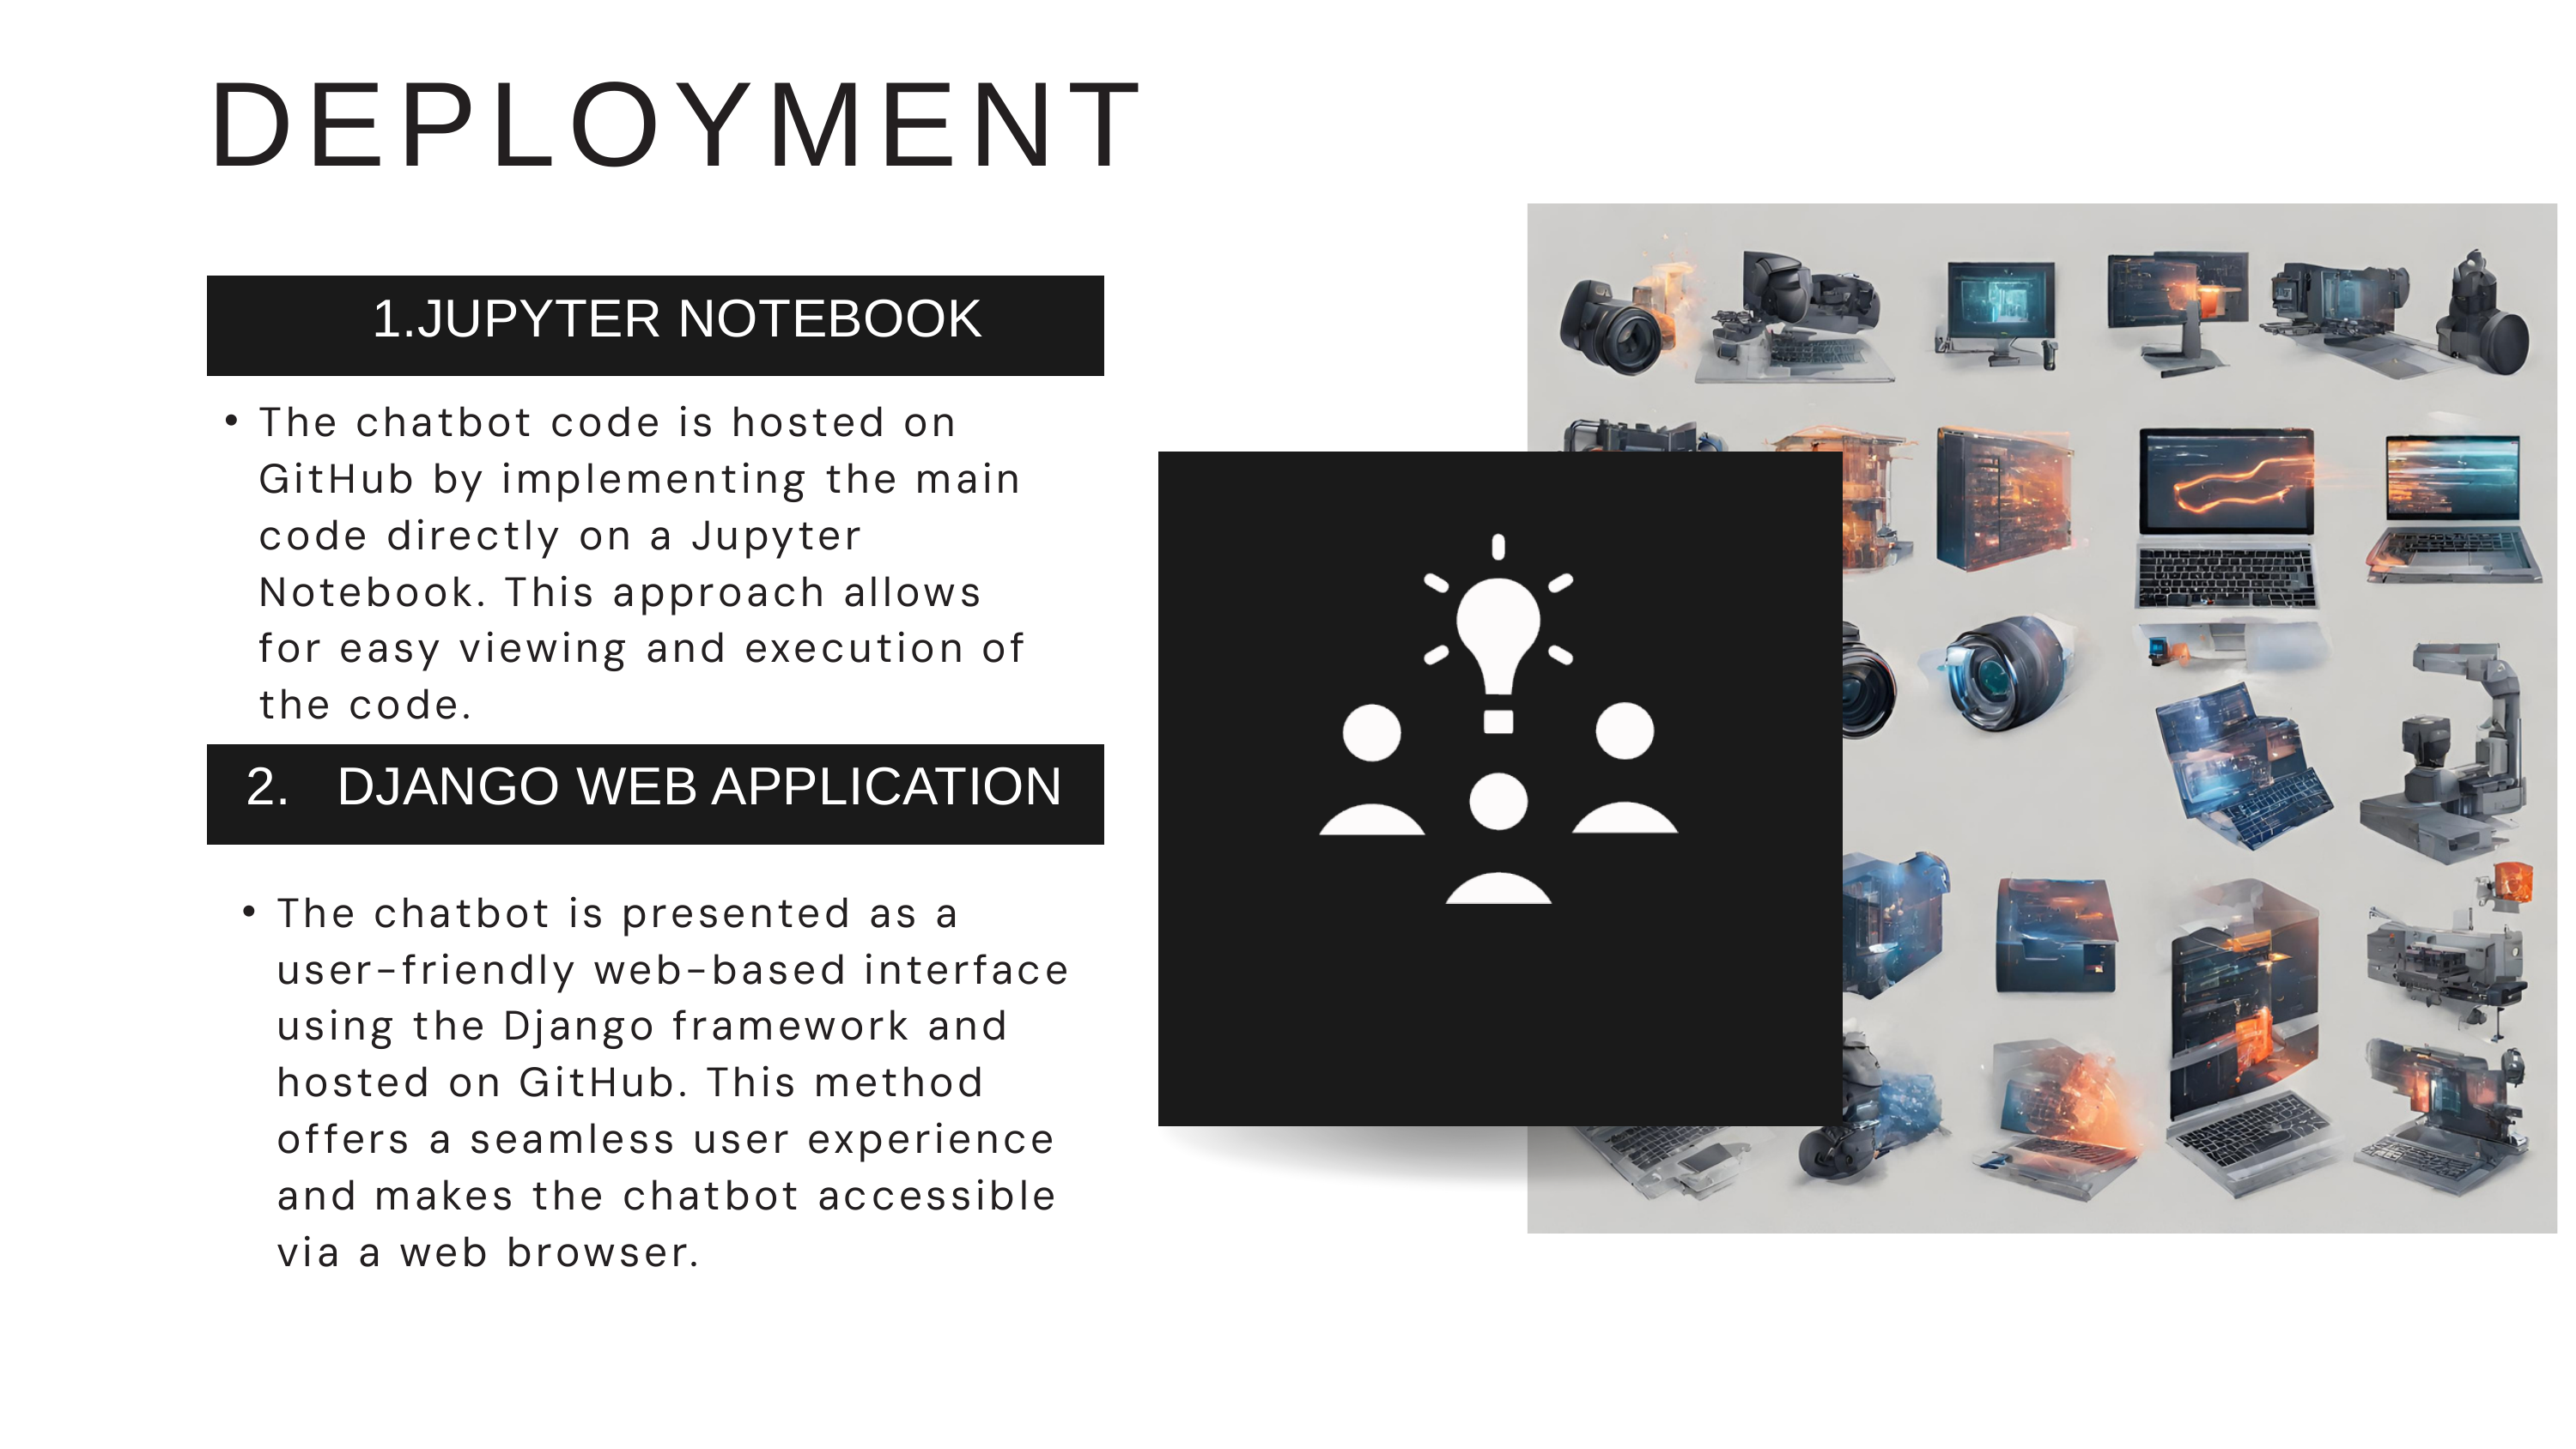

DEPLOYMENT

JUPYTER NOTEBOOK
The chatbot code is hosted on GitHub by implementing the main code directly on a Jupyter Notebook. This approach allows for easy viewing and execution of the code.

2.   DJANGO WEB APPLICATION
The chatbot is presented as a user-friendly web-based interface using the Django framework and hosted on GitHub. This method offers a seamless user experience and makes the chatbot accessible via a web browser.